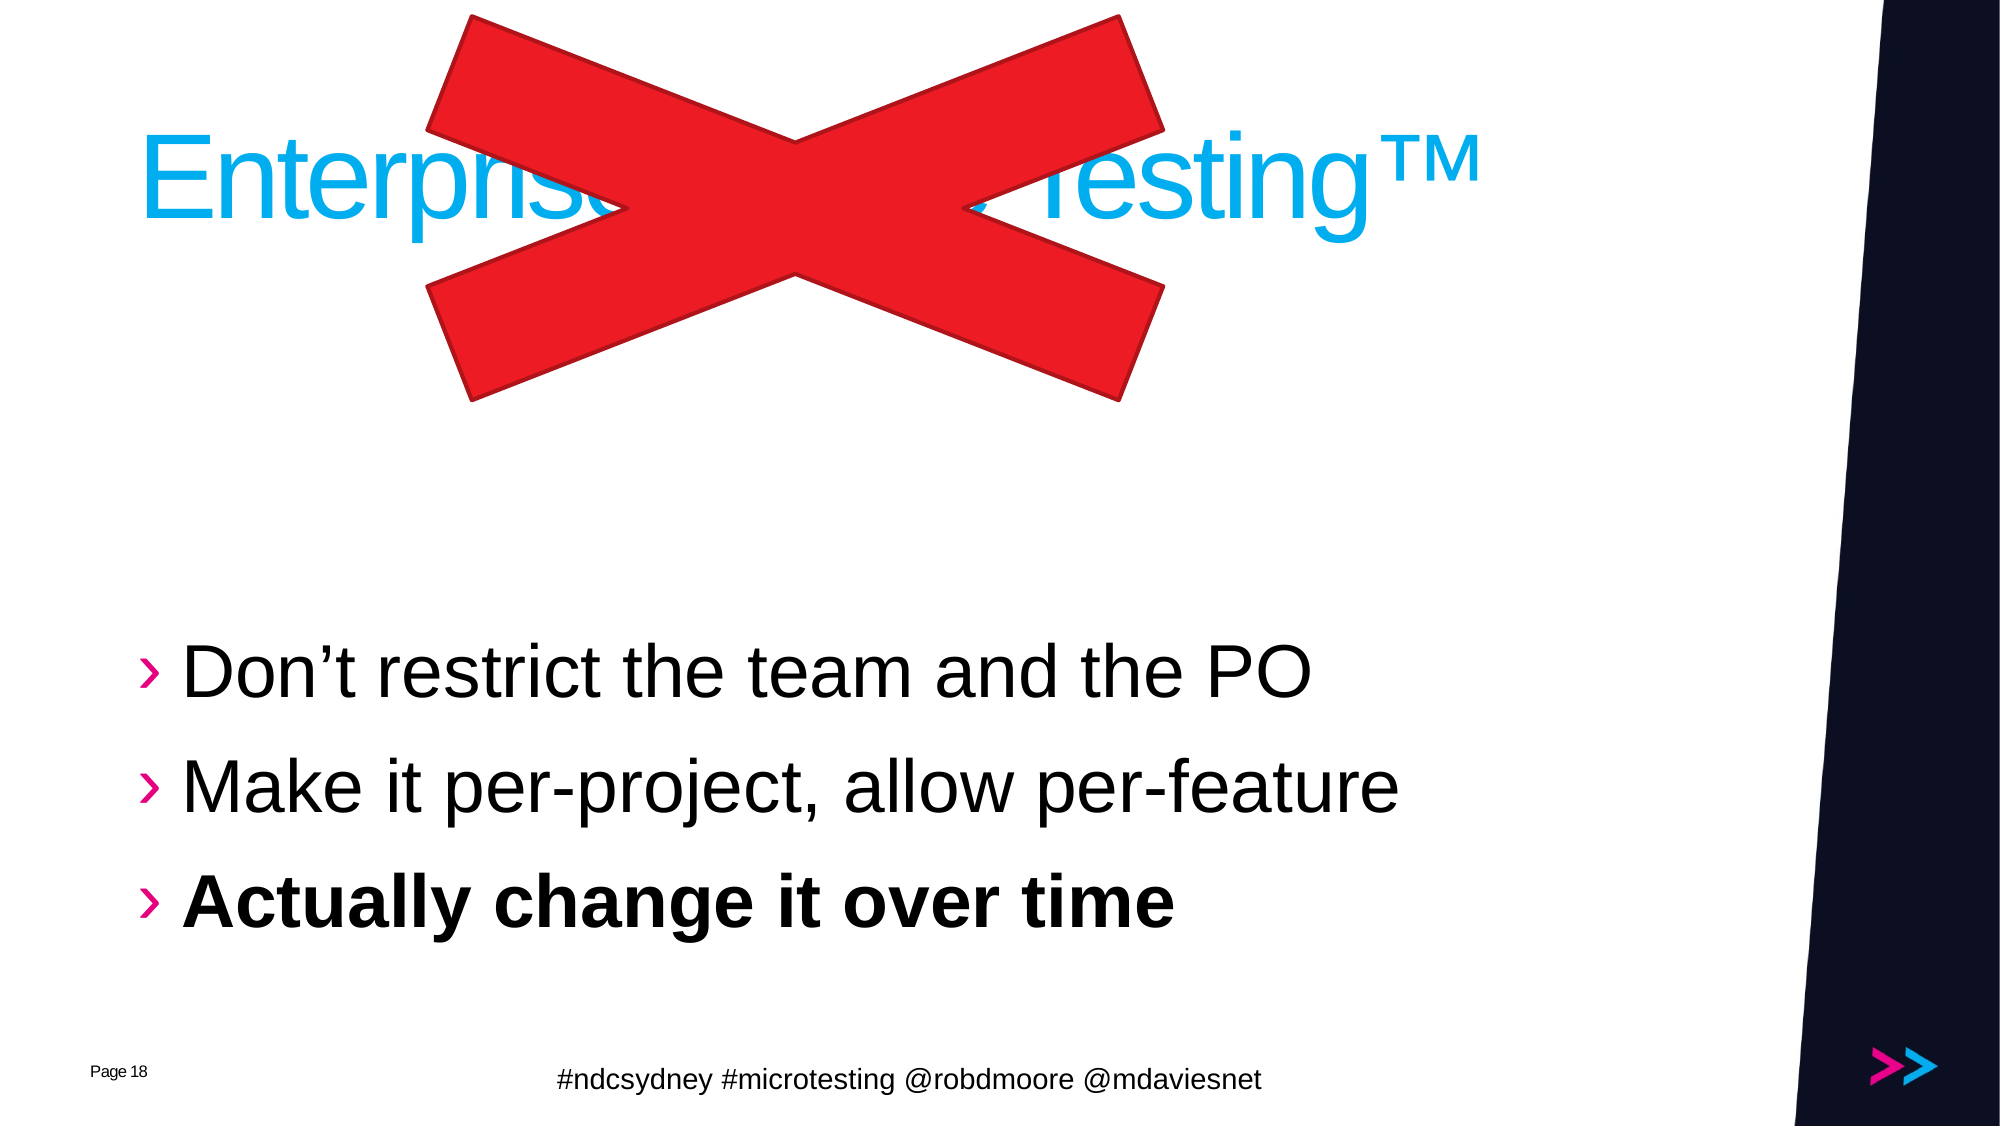

# Enterprise Grade Testing™

Don’t restrict the team and the PO
Make it per-project, allow per-feature
Actually change it over time
18